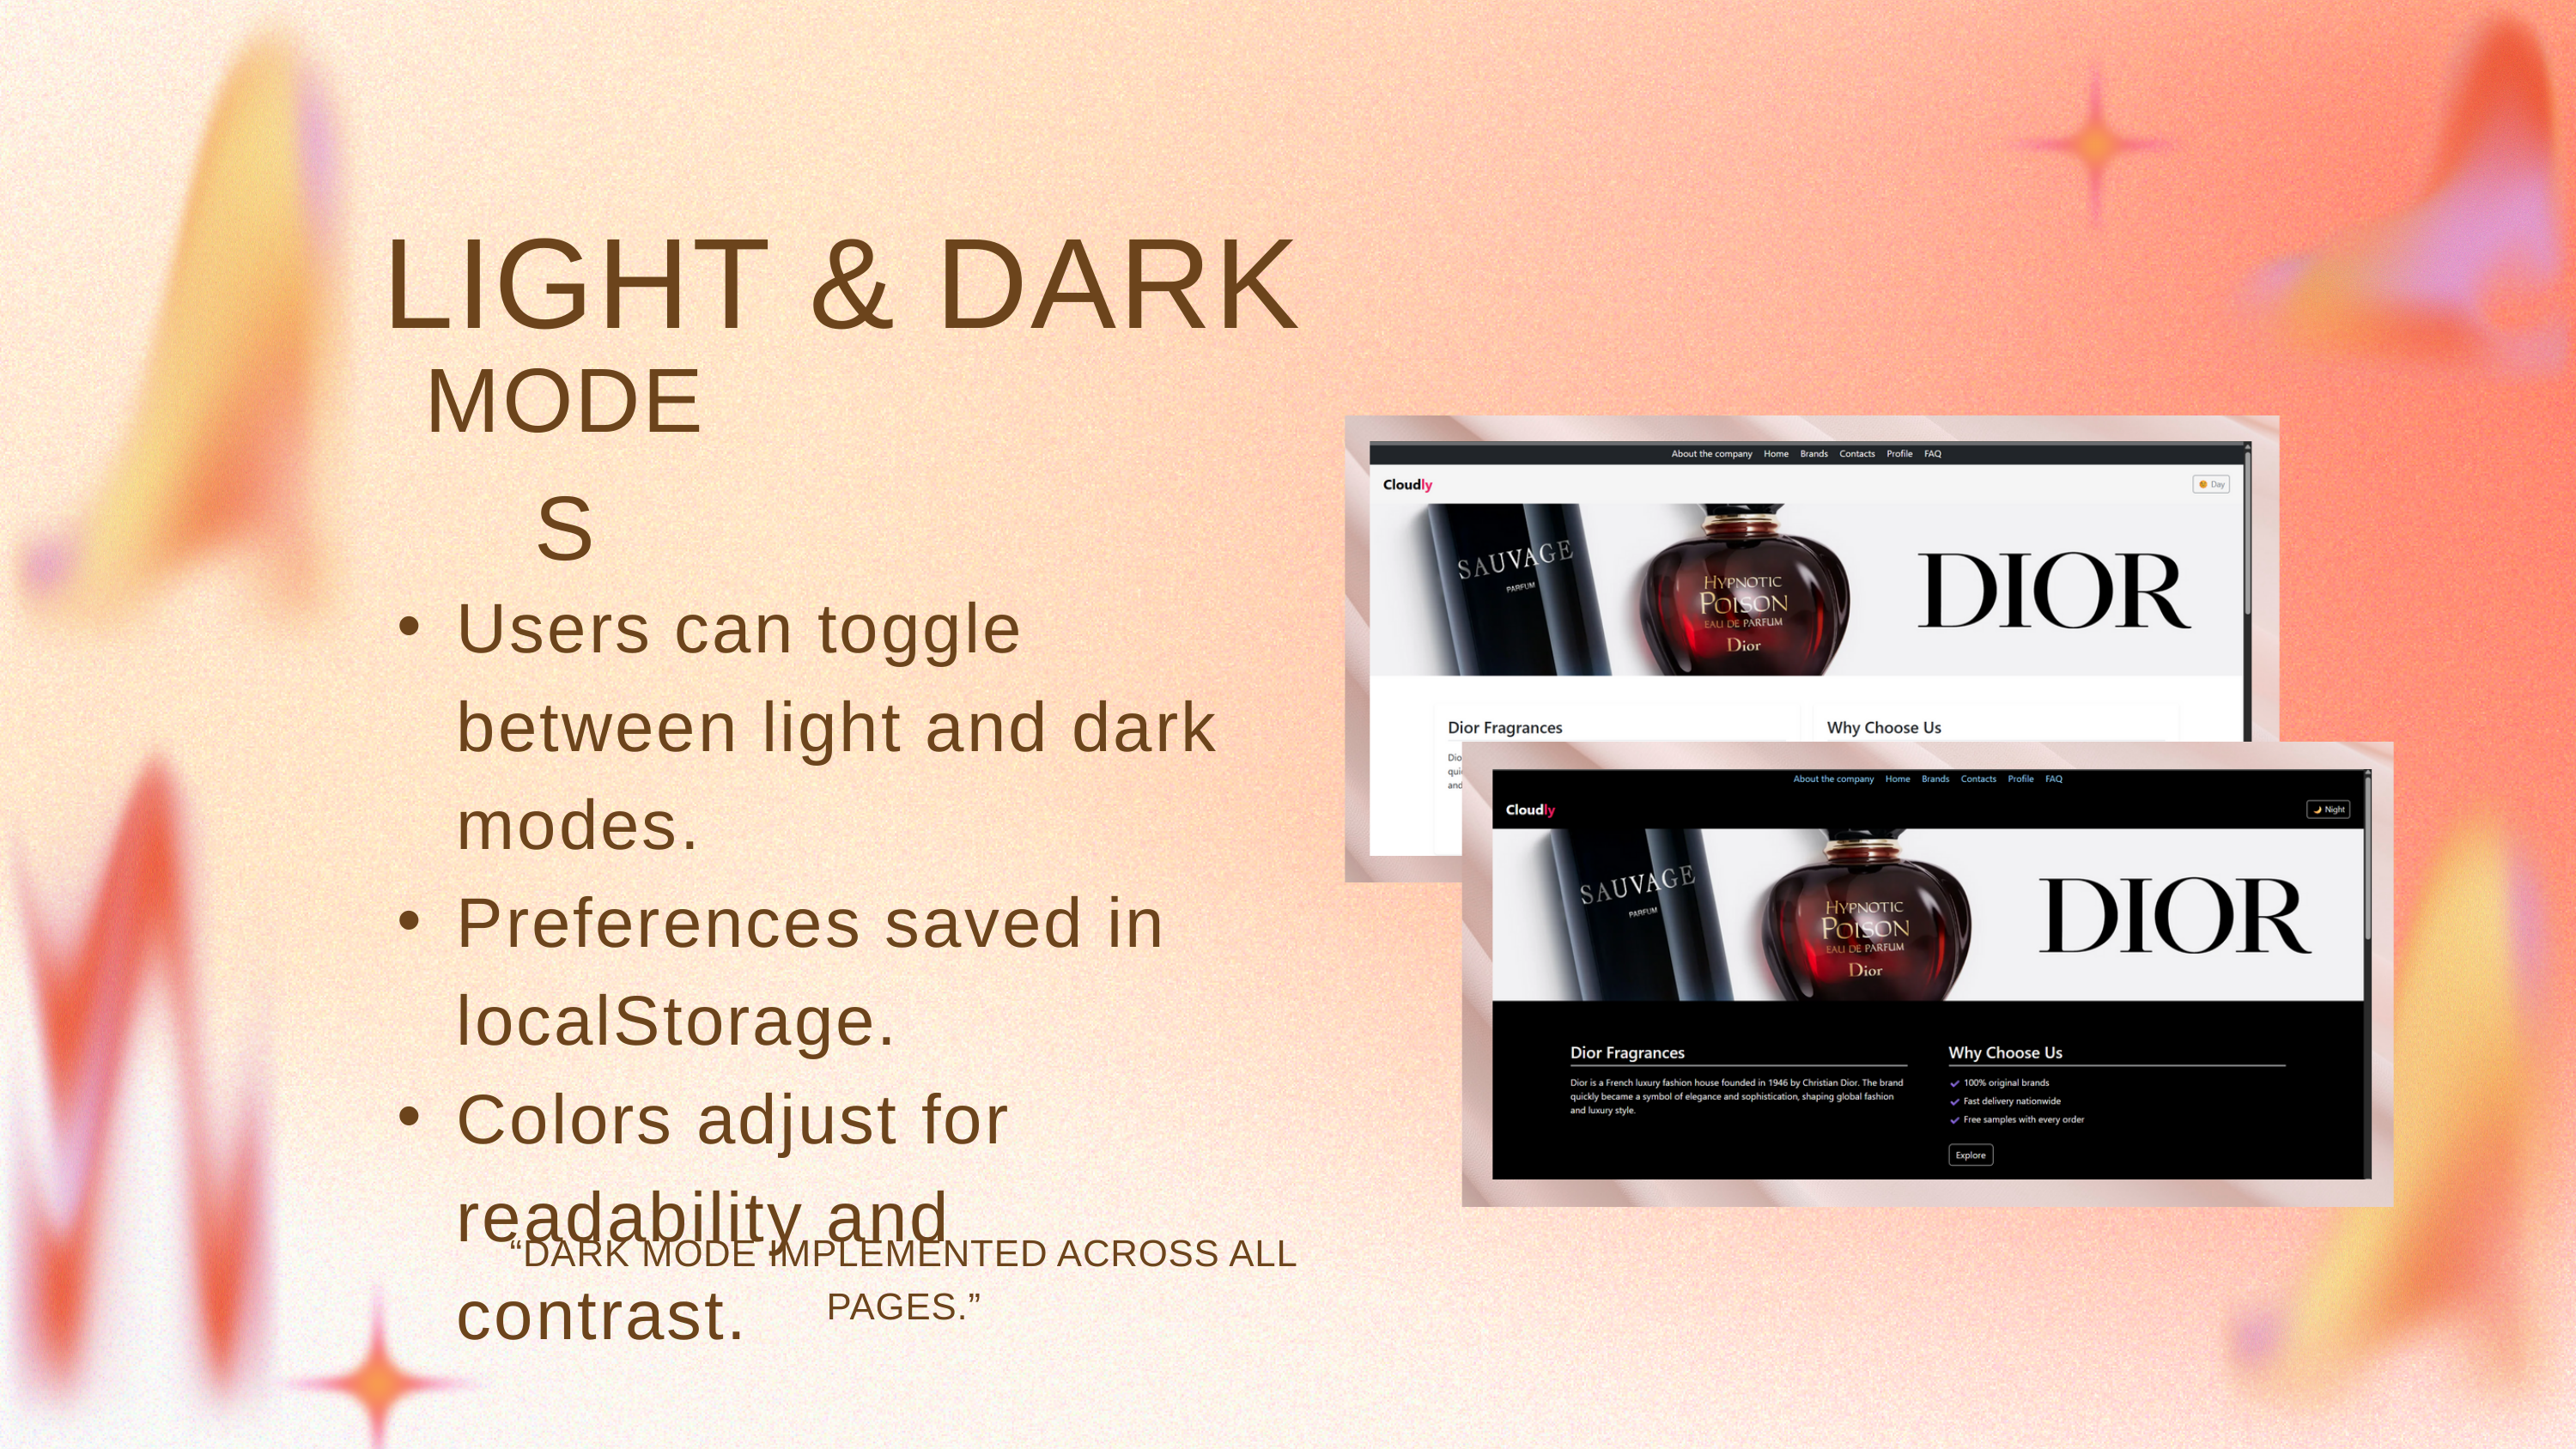

LIGHT & DARK
MODES

Users can toggle between light and dark modes.
Preferences saved in localStorage.
Colors adjust for readability and contrast.

“DARK MODE IMPLEMENTED ACROSS ALL PAGES.”